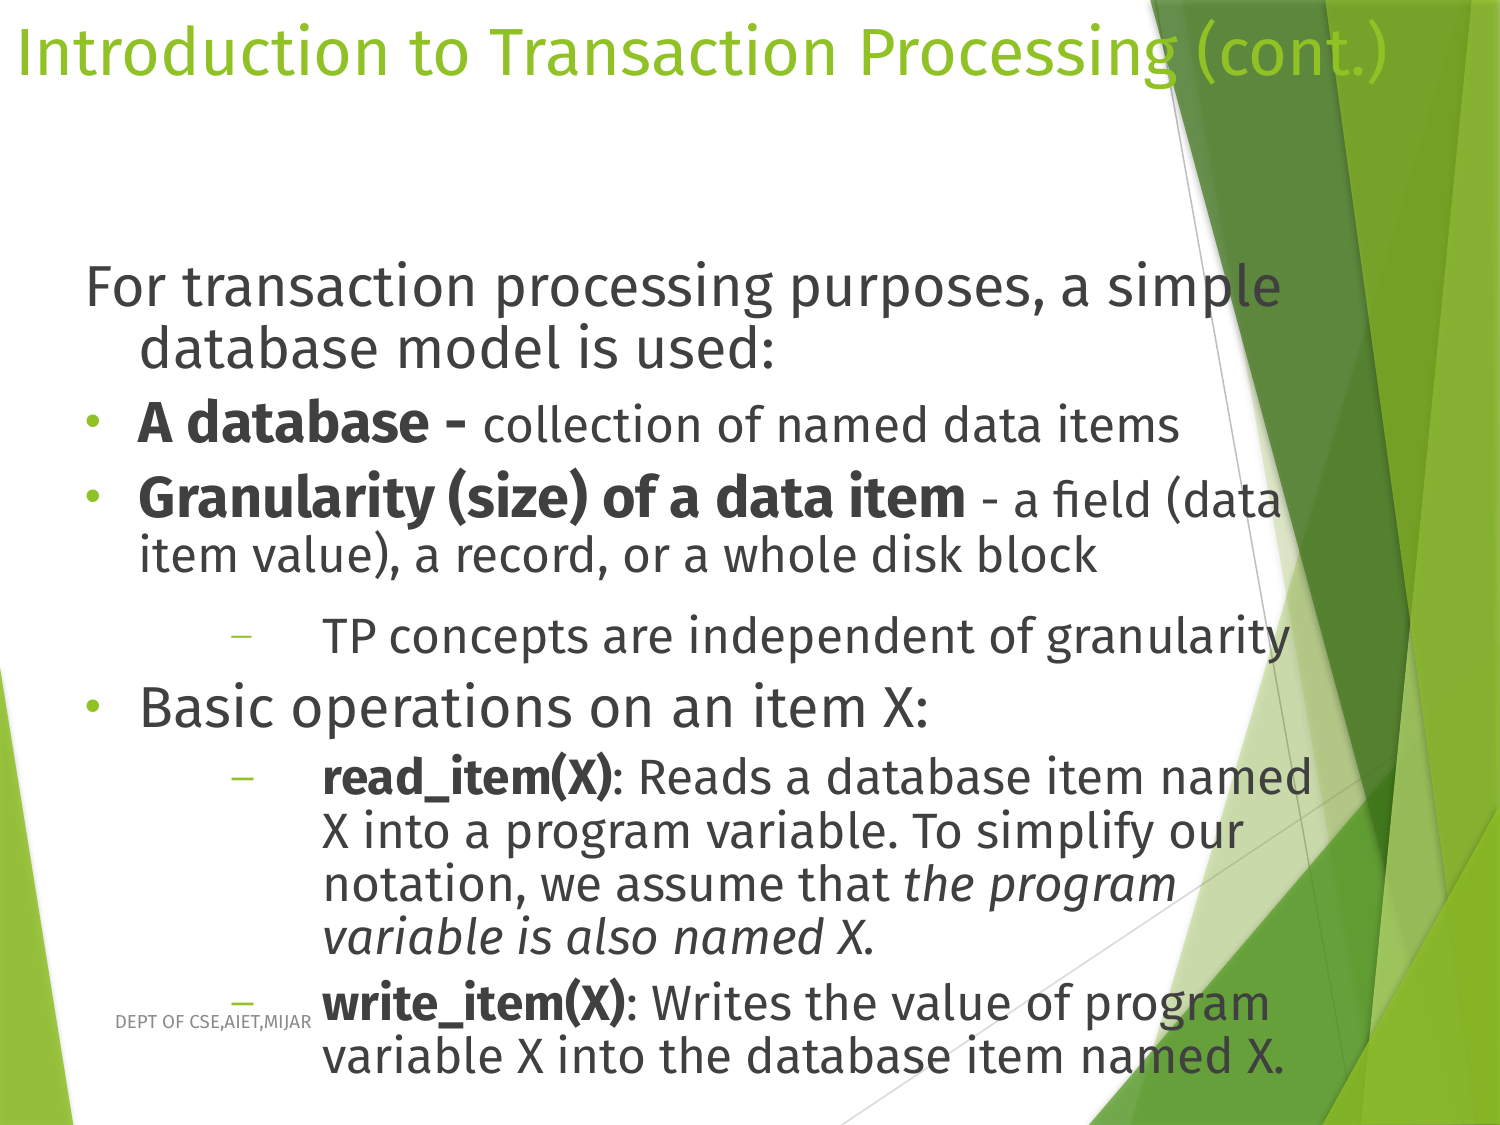

# Introduction to Transaction Processing (cont.)
For transaction processing purposes, a simple database model is used:
A database - collection of named data items
Granularity (size) of a data item - a field (data item value), a record, or a whole disk block
TP concepts are independent of granularity
Basic operations on an item X:
read_item(X): Reads a database item named X into a program variable. To simplify our notation, we assume that the program variable is also named X.
write_item(X): Writes the value of program variable X into the database item named X.
DEPT OF CSE,AIET,MIJAR